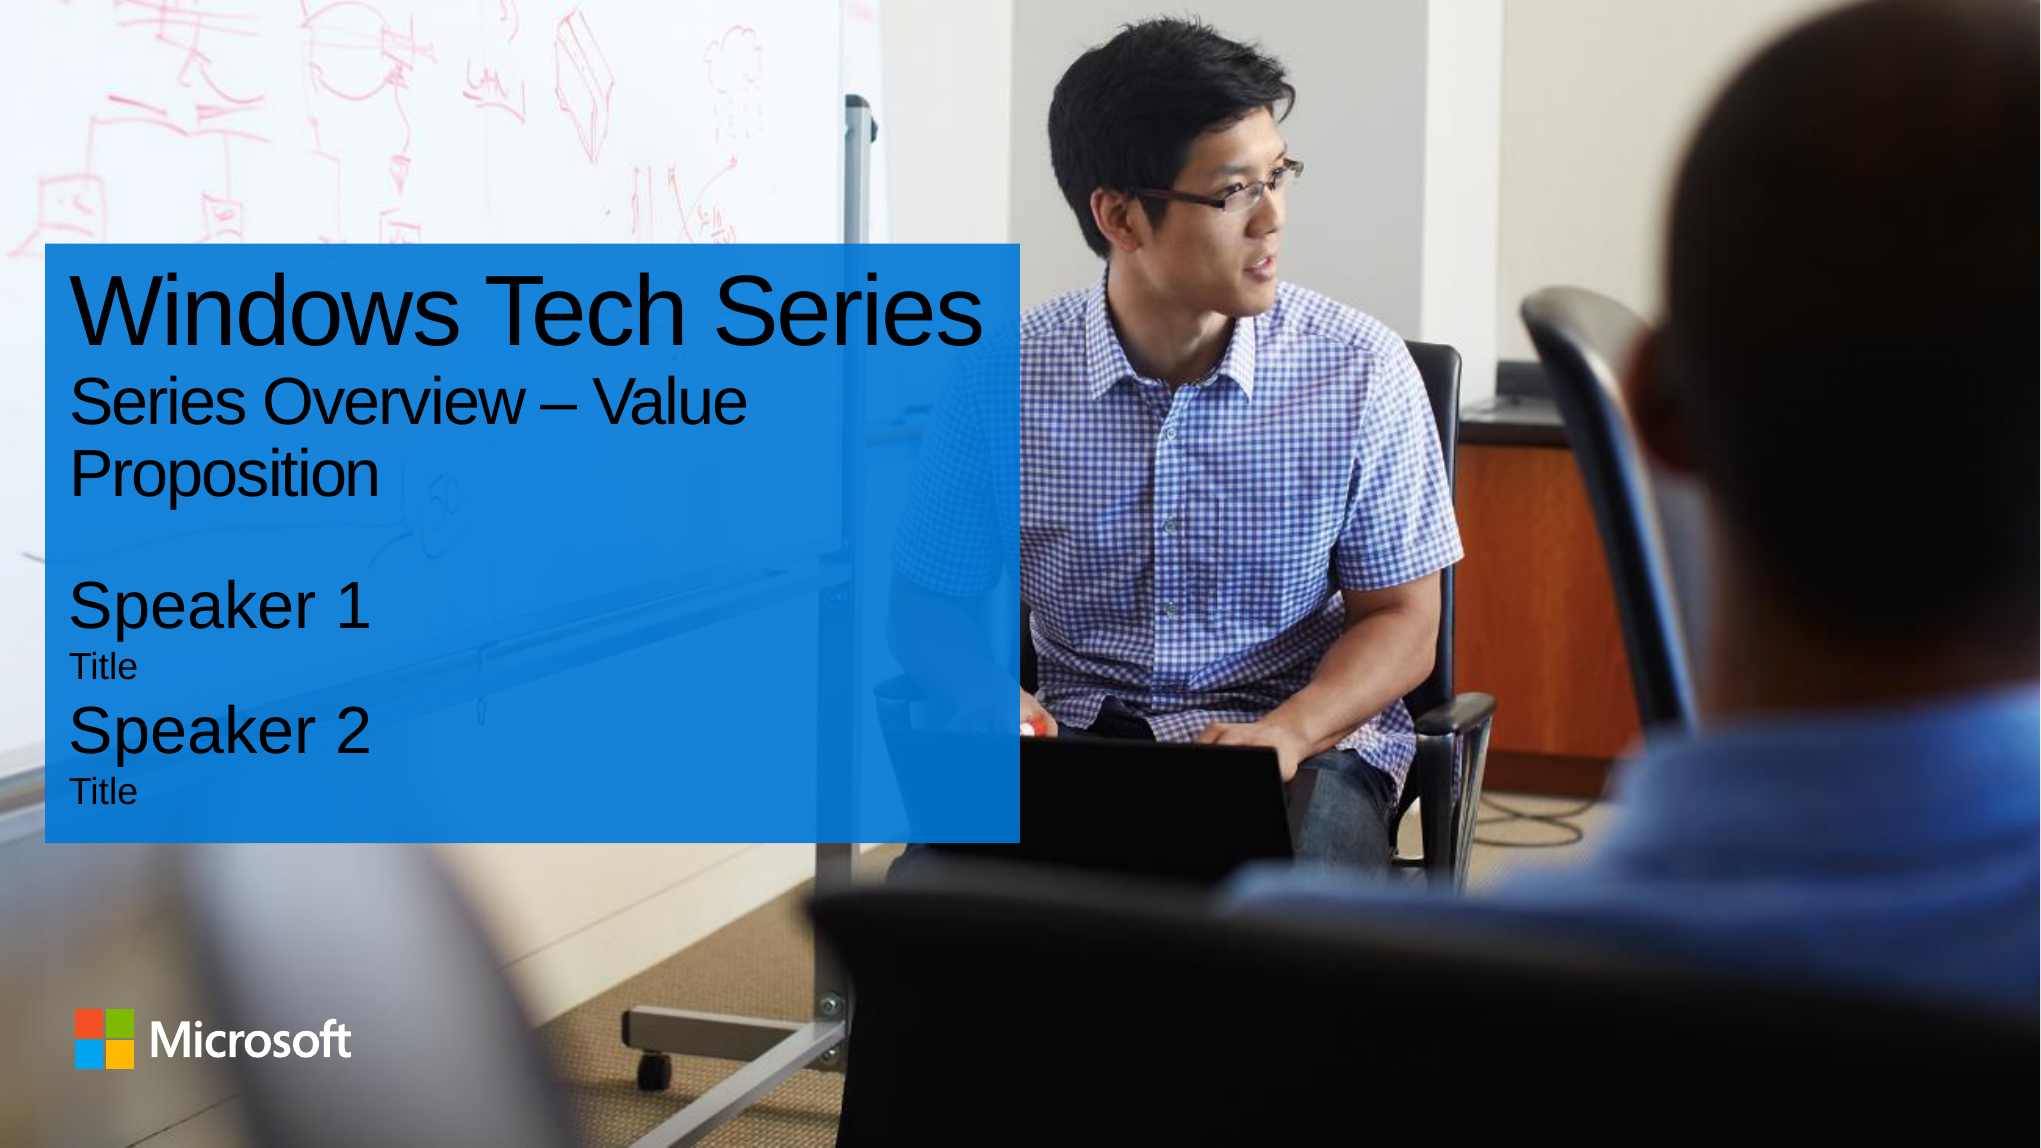

# Windows Tech Series Series Overview – Value Proposition
Speaker 1
Title
Speaker 2
Title